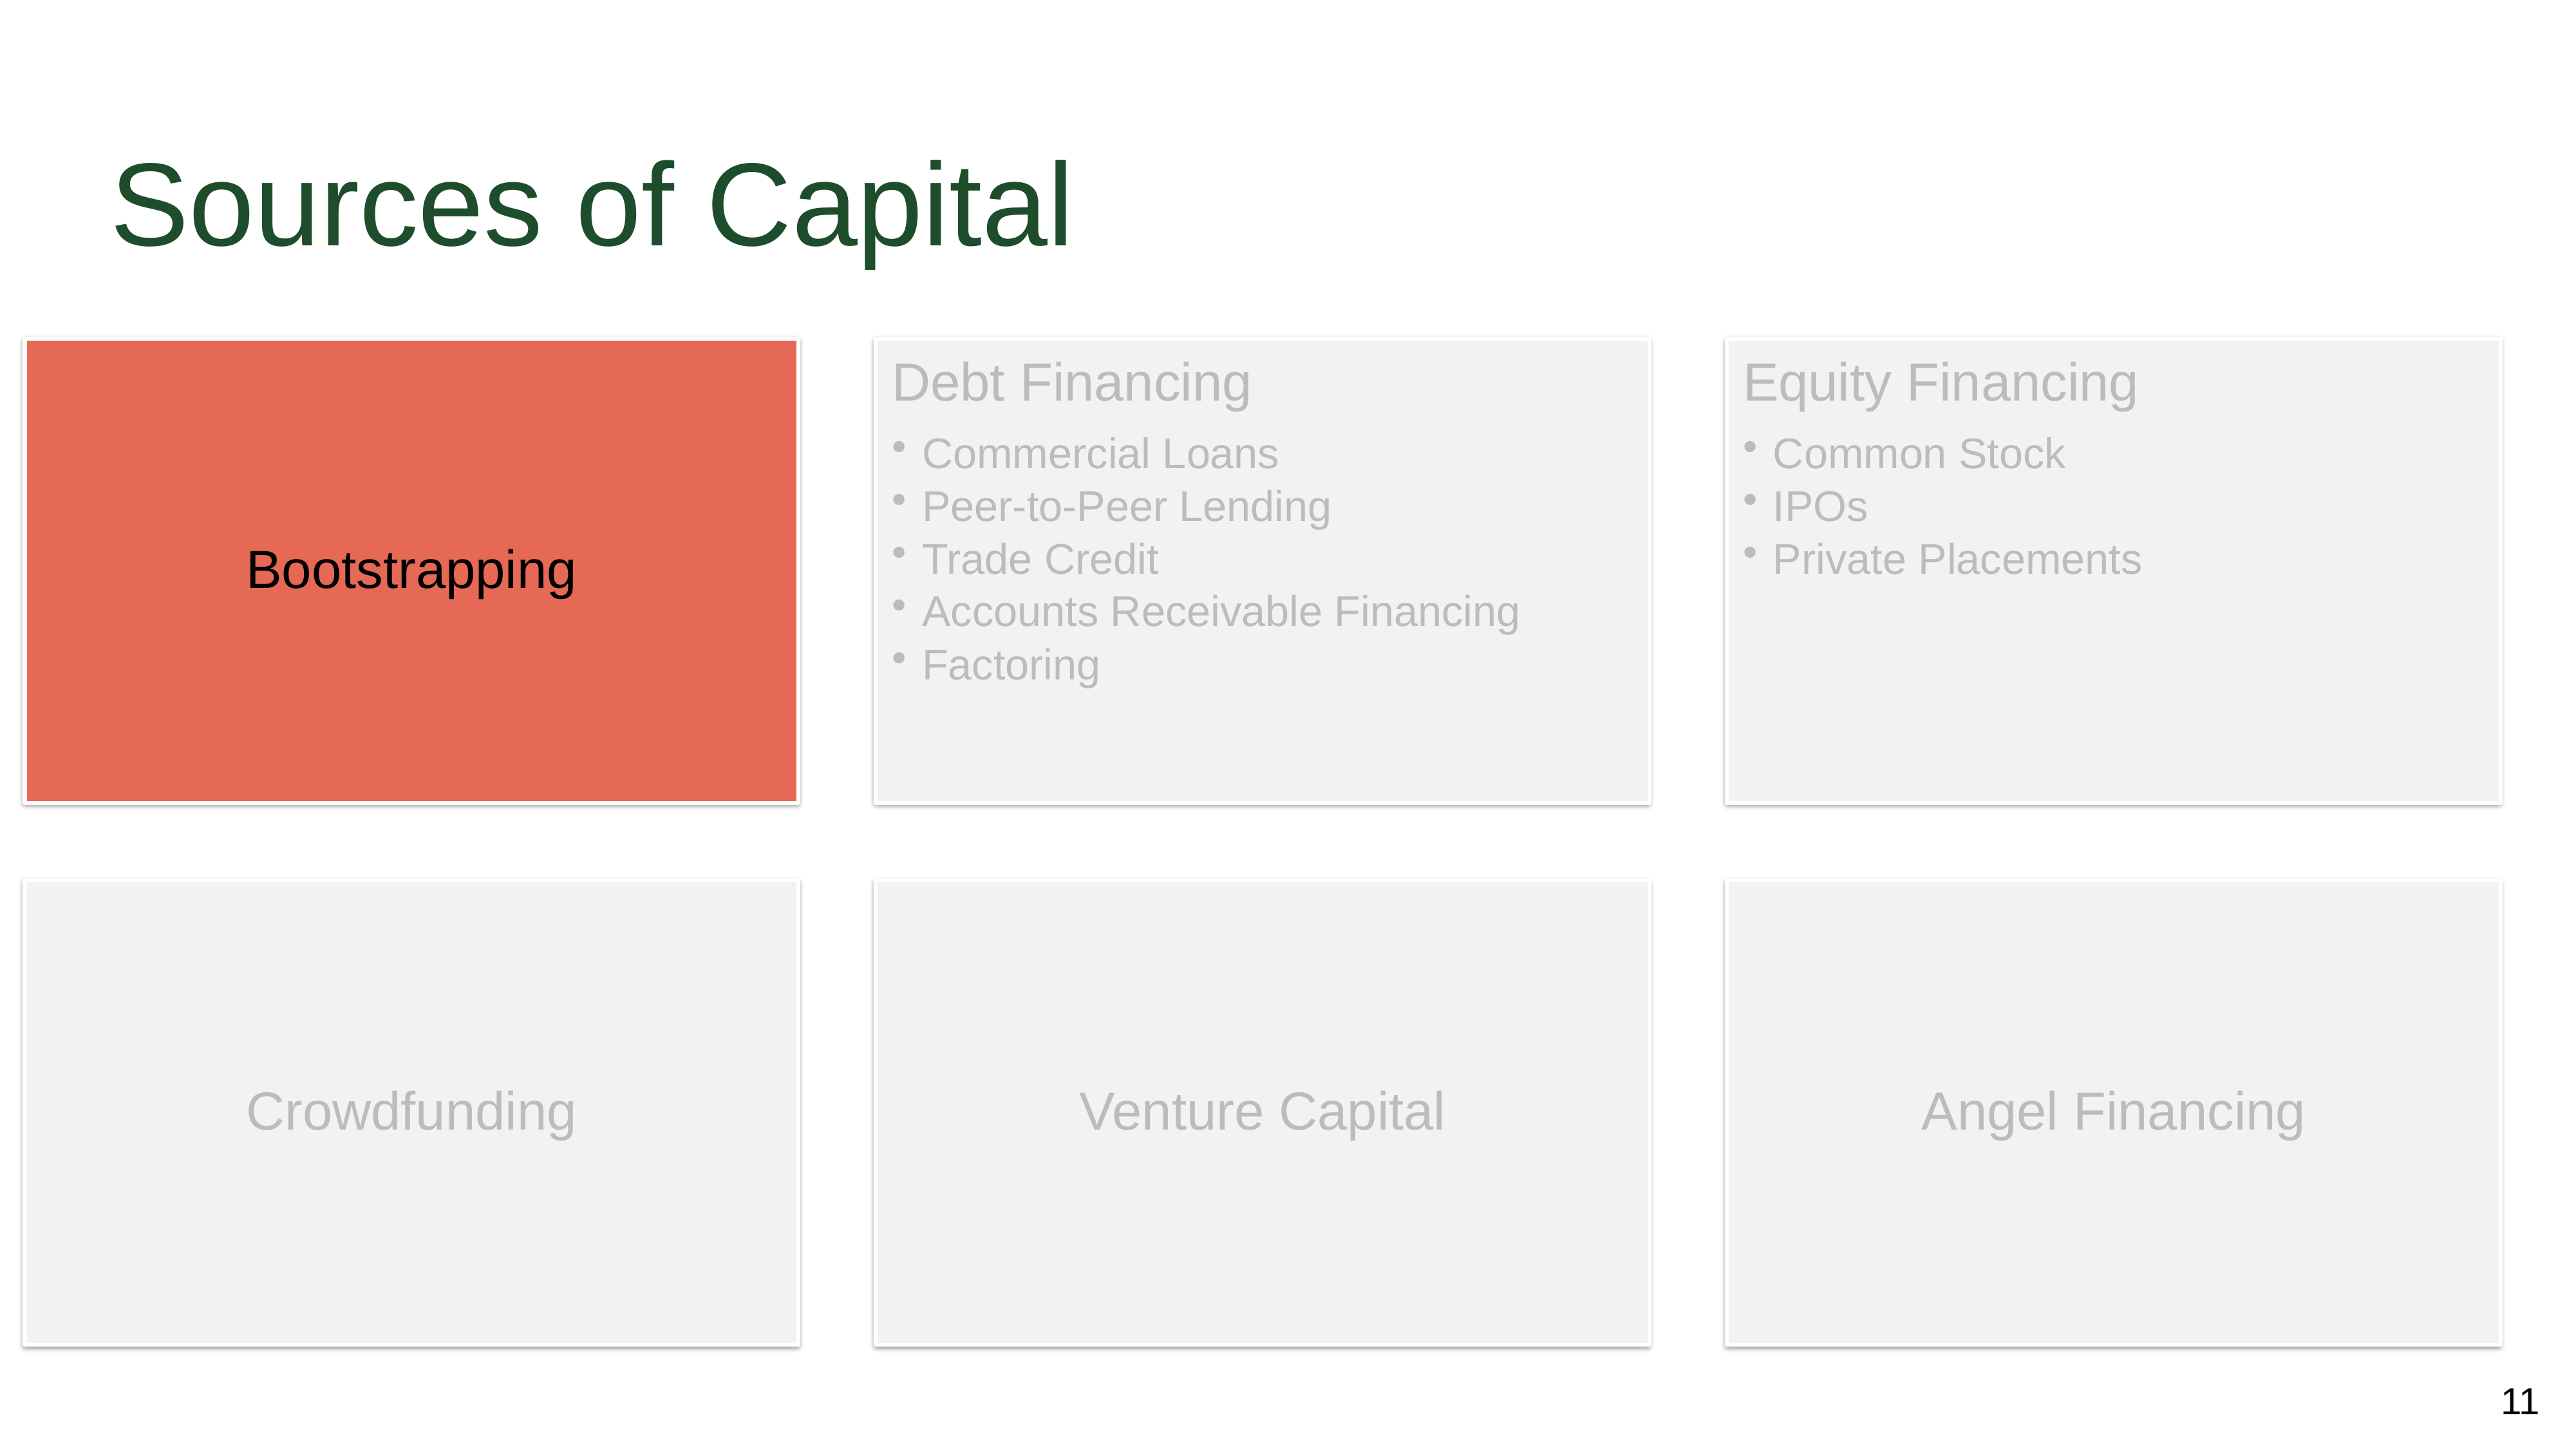

# Sources of Capital
Bootstrapping
Debt Financing
Commercial Loans
Peer-to-Peer Lending
Trade Credit
Accounts Receivable Financing
Factoring
Equity Financing
Common Stock
IPOs
Private Placements

Crowdfunding
Venture Capital
Angel Financing
11